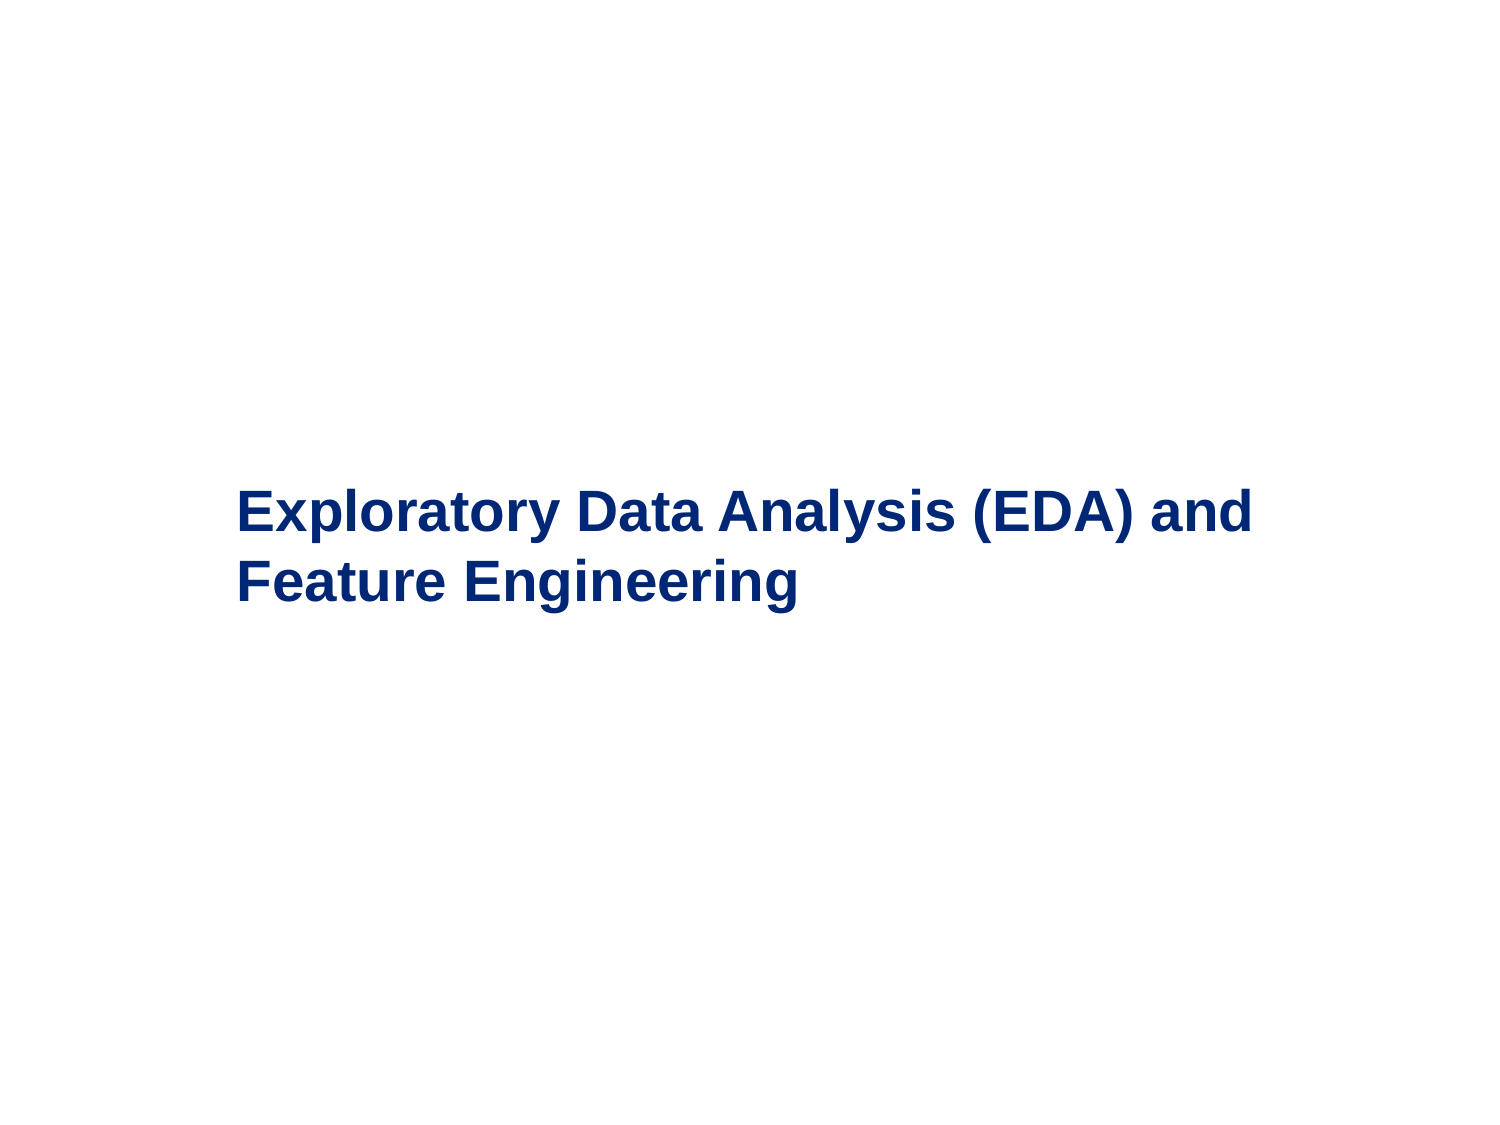

Exploratory Data Analysis (EDA) and
Feature Engineering